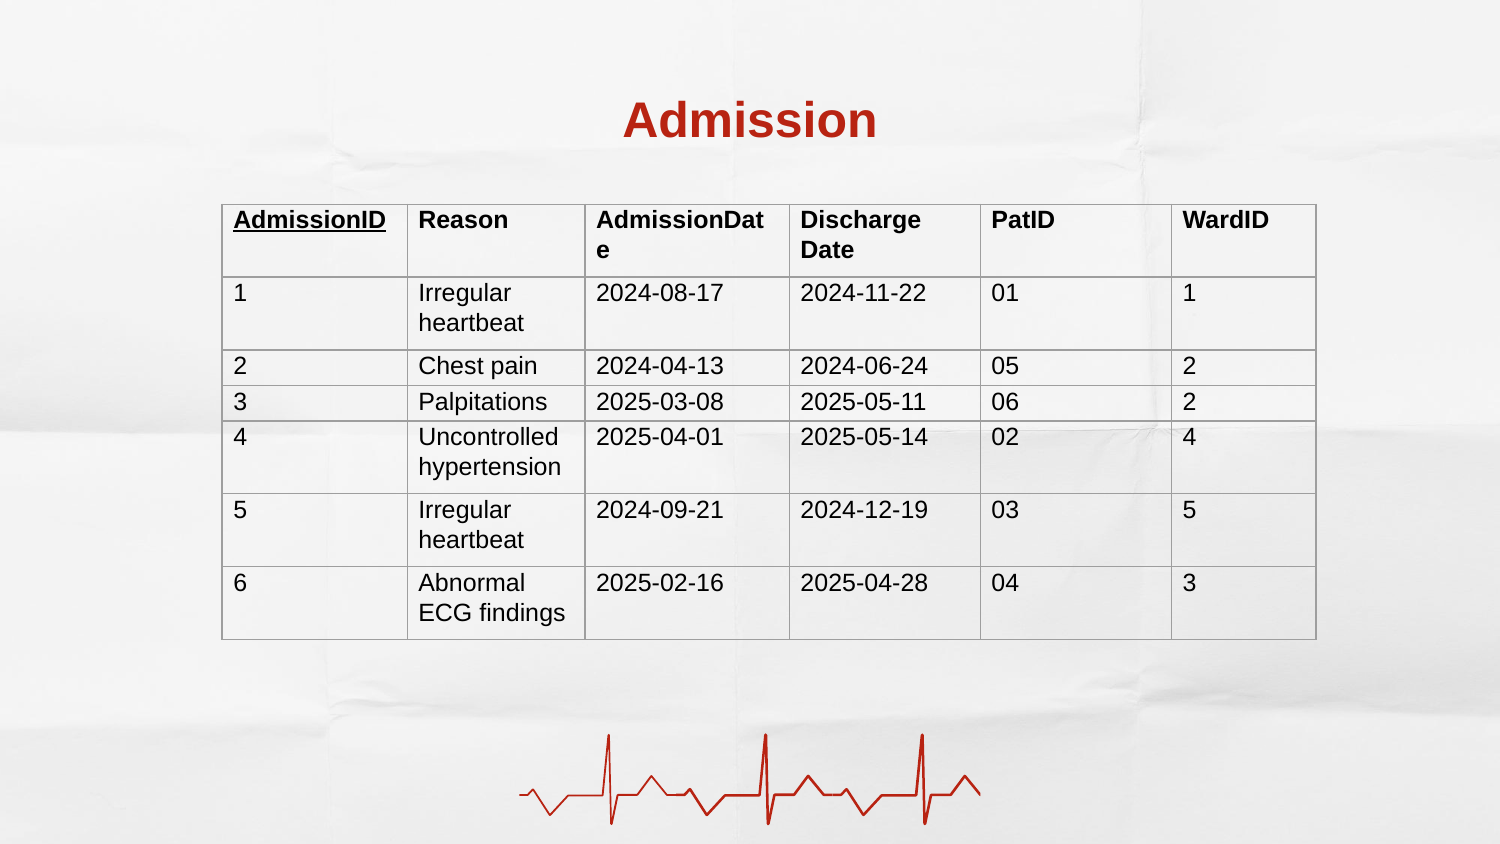

# Admission
| AdmissionID | Reason | AdmissionDate | Discharge Date | PatID | WardID |
| --- | --- | --- | --- | --- | --- |
| 1 | Irregular heartbeat | 2024-08-17 | 2024-11-22 | 01 | 1 |
| 2 | Chest pain | 2024-04-13 | 2024-06-24 | 05 | 2 |
| 3 | Palpitations | 2025-03-08 | 2025-05-11 | 06 | 2 |
| 4 | Uncontrolled hypertension | 2025-04-01 | 2025-05-14 | 02 | 4 |
| 5 | Irregular heartbeat | 2024-09-21 | 2024-12-19 | 03 | 5 |
| 6 | Abnormal ECG findings | 2025-02-16 | 2025-04-28 | 04 | 3 |